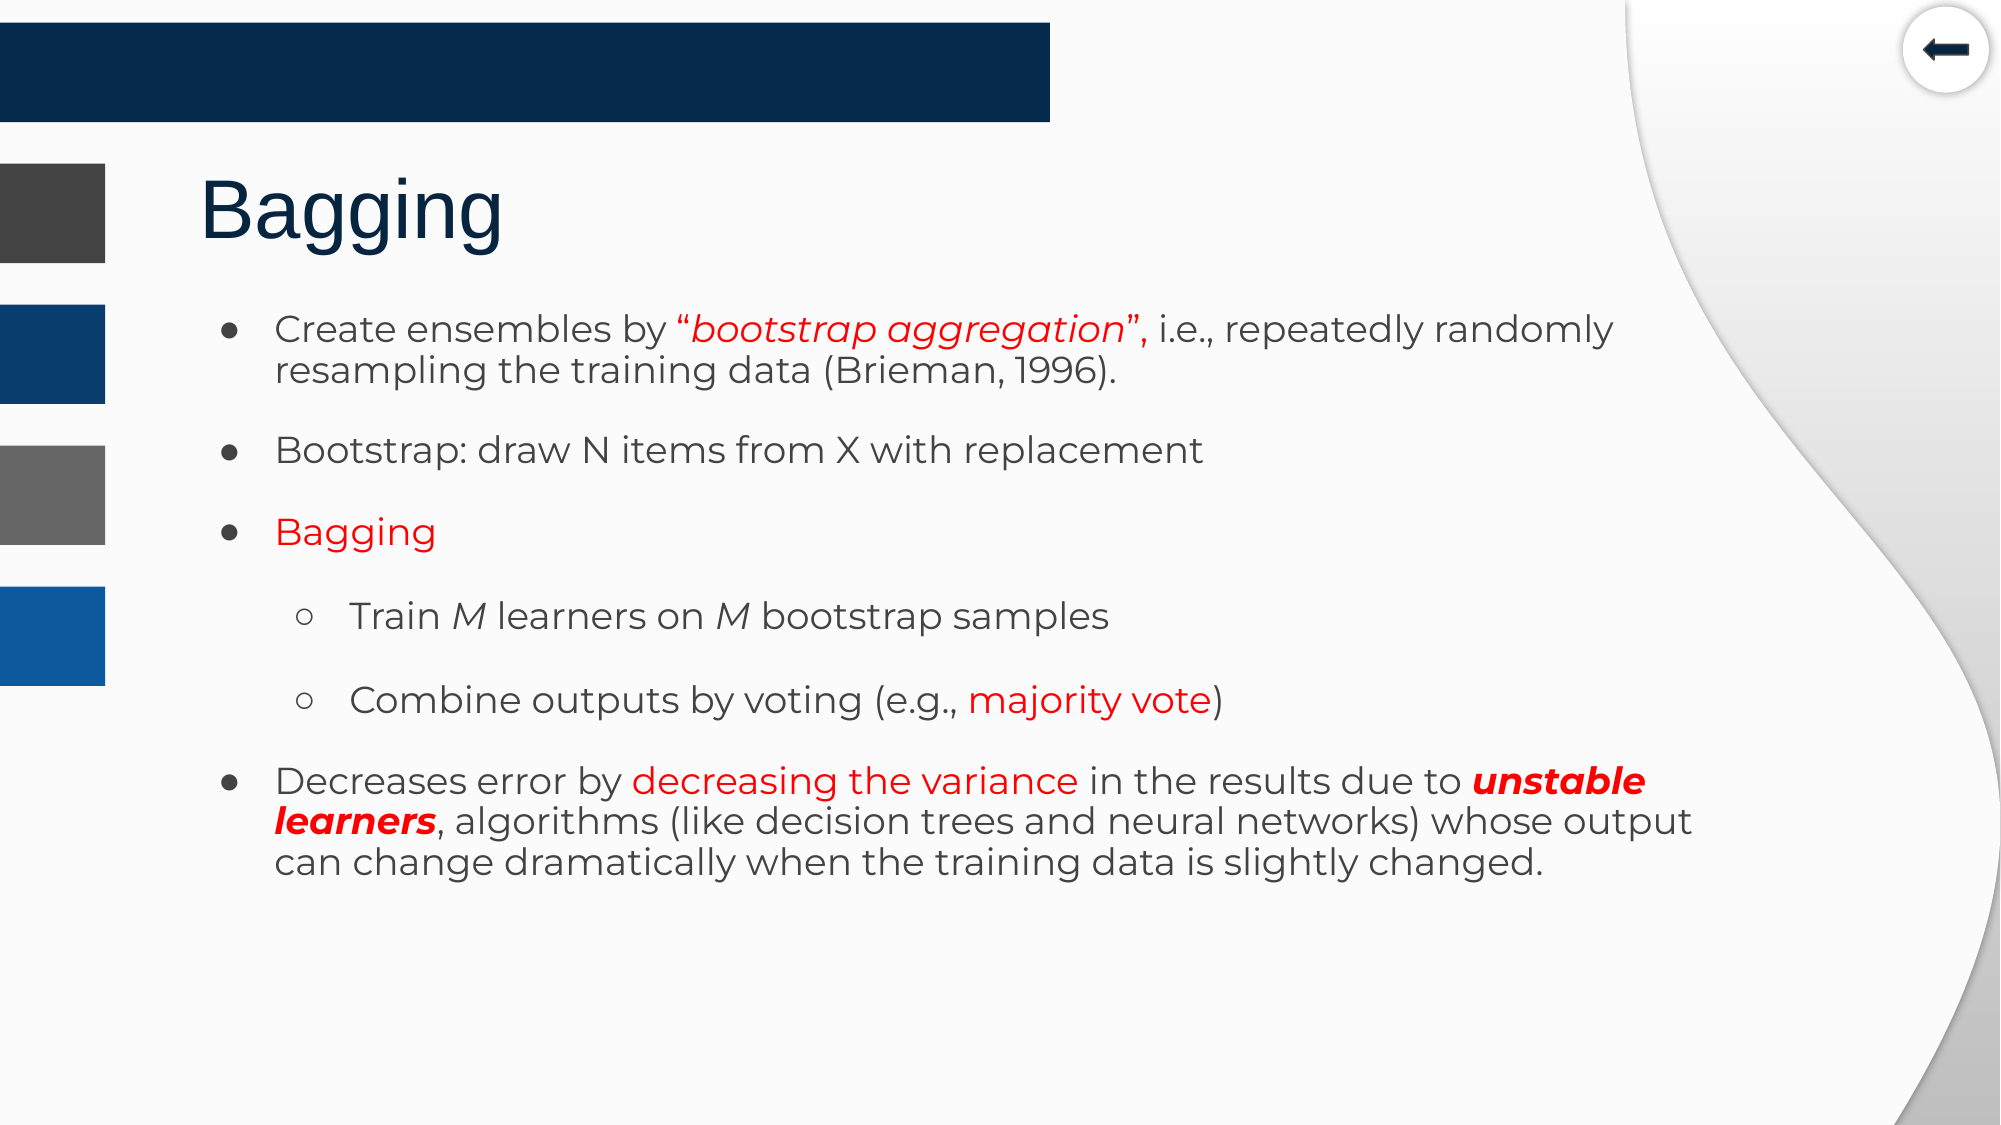

# Bagging
Create ensembles by “bootstrap aggregation”, i.e., repeatedly randomly resampling the training data (Brieman, 1996).

Bootstrap: draw N items from X with replacement

Bagging
Train M learners on M bootstrap samples
Combine outputs by voting (e.g., majority vote)

Decreases error by decreasing the variance in the results due to unstable learners, algorithms (like decision trees and neural networks) whose output can change dramatically when the training data is slightly changed.